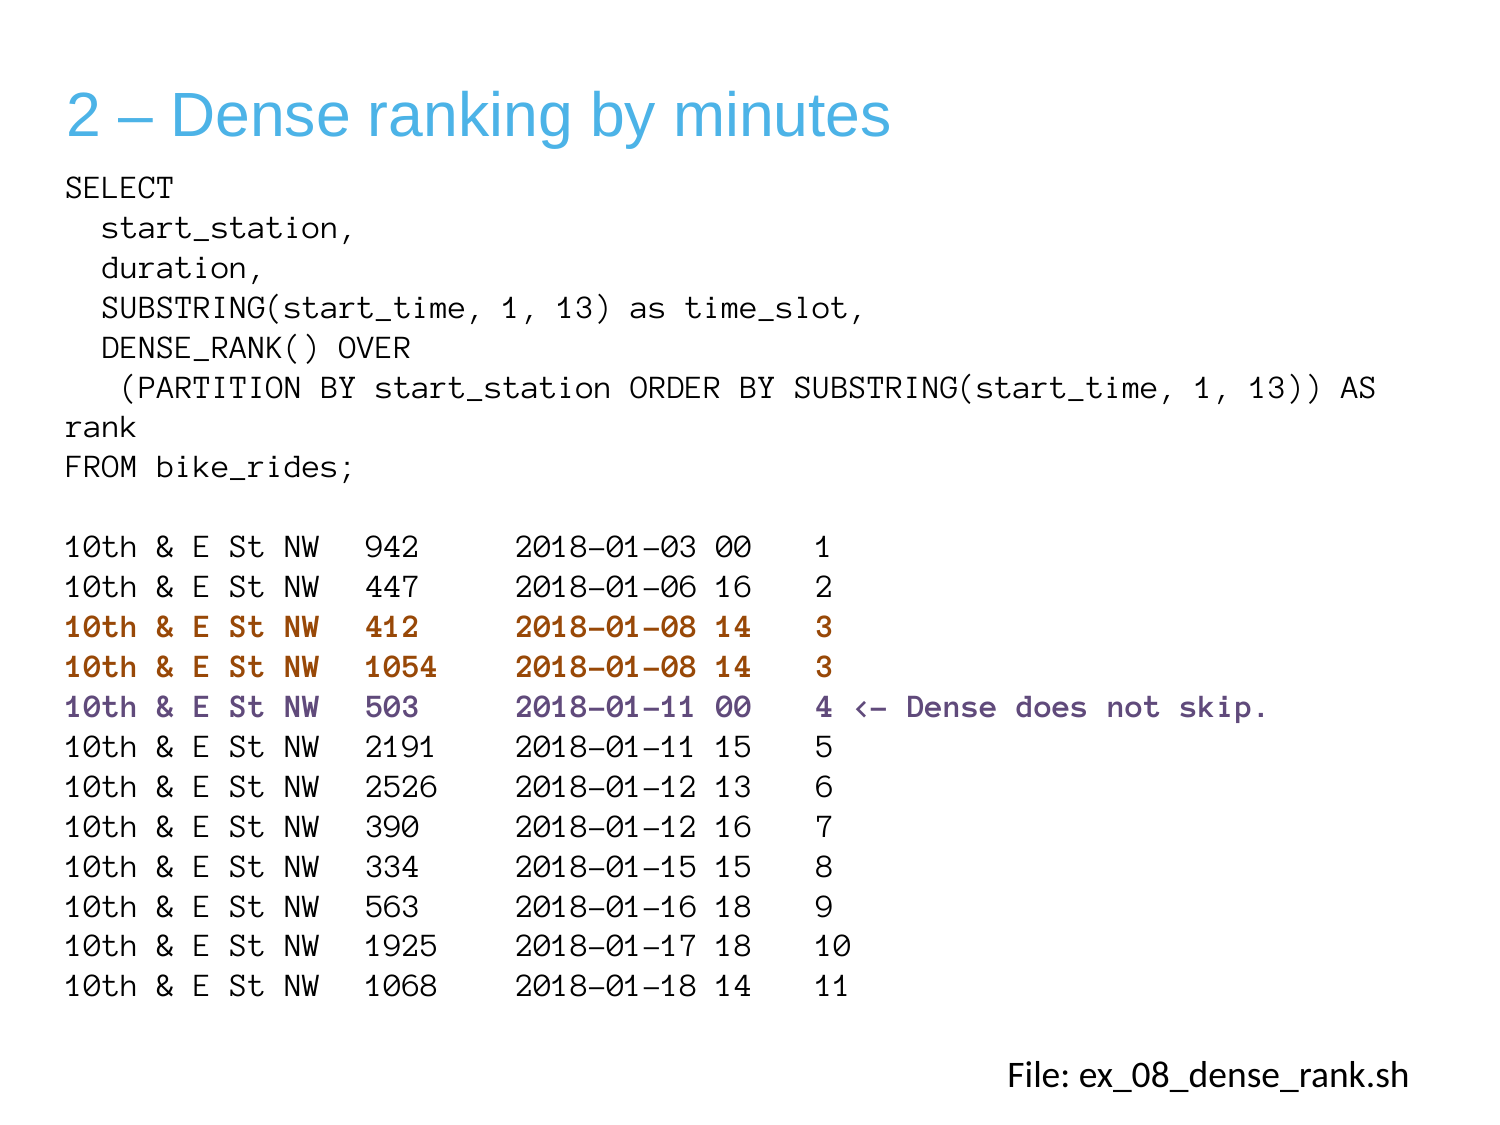

2 – Dense ranking by minutes
SELECT
  start_station,
  duration,
  SUBSTRING(start_time, 1, 13) as time_slot,
  DENSE_RANK() OVER
   (PARTITION BY start_station ORDER BY SUBSTRING(start_time, 1, 13)) AS rank
FROM bike_rides;

﻿10th & E St NW	942	2018-01-03 00	1
10th & E St NW	447	2018-01-06 16	2
10th & E St NW	412	2018-01-08 14	3
10th & E St NW	1054	2018-01-08 14	3
10th & E St NW	503	2018-01-11 00	4 <- Dense does not skip.
10th & E St NW	2191	2018-01-11 15	5
10th & E St NW	2526	2018-01-12 13	6
10th & E St NW	390	2018-01-12 16	7
10th & E St NW	334	2018-01-15 15	8
10th & E St NW	563	2018-01-16 18	9
10th & E St NW	1925	2018-01-17 18	10
10th & E St NW	1068	2018-01-18 14	11

File: ex_08_dense_rank.sh